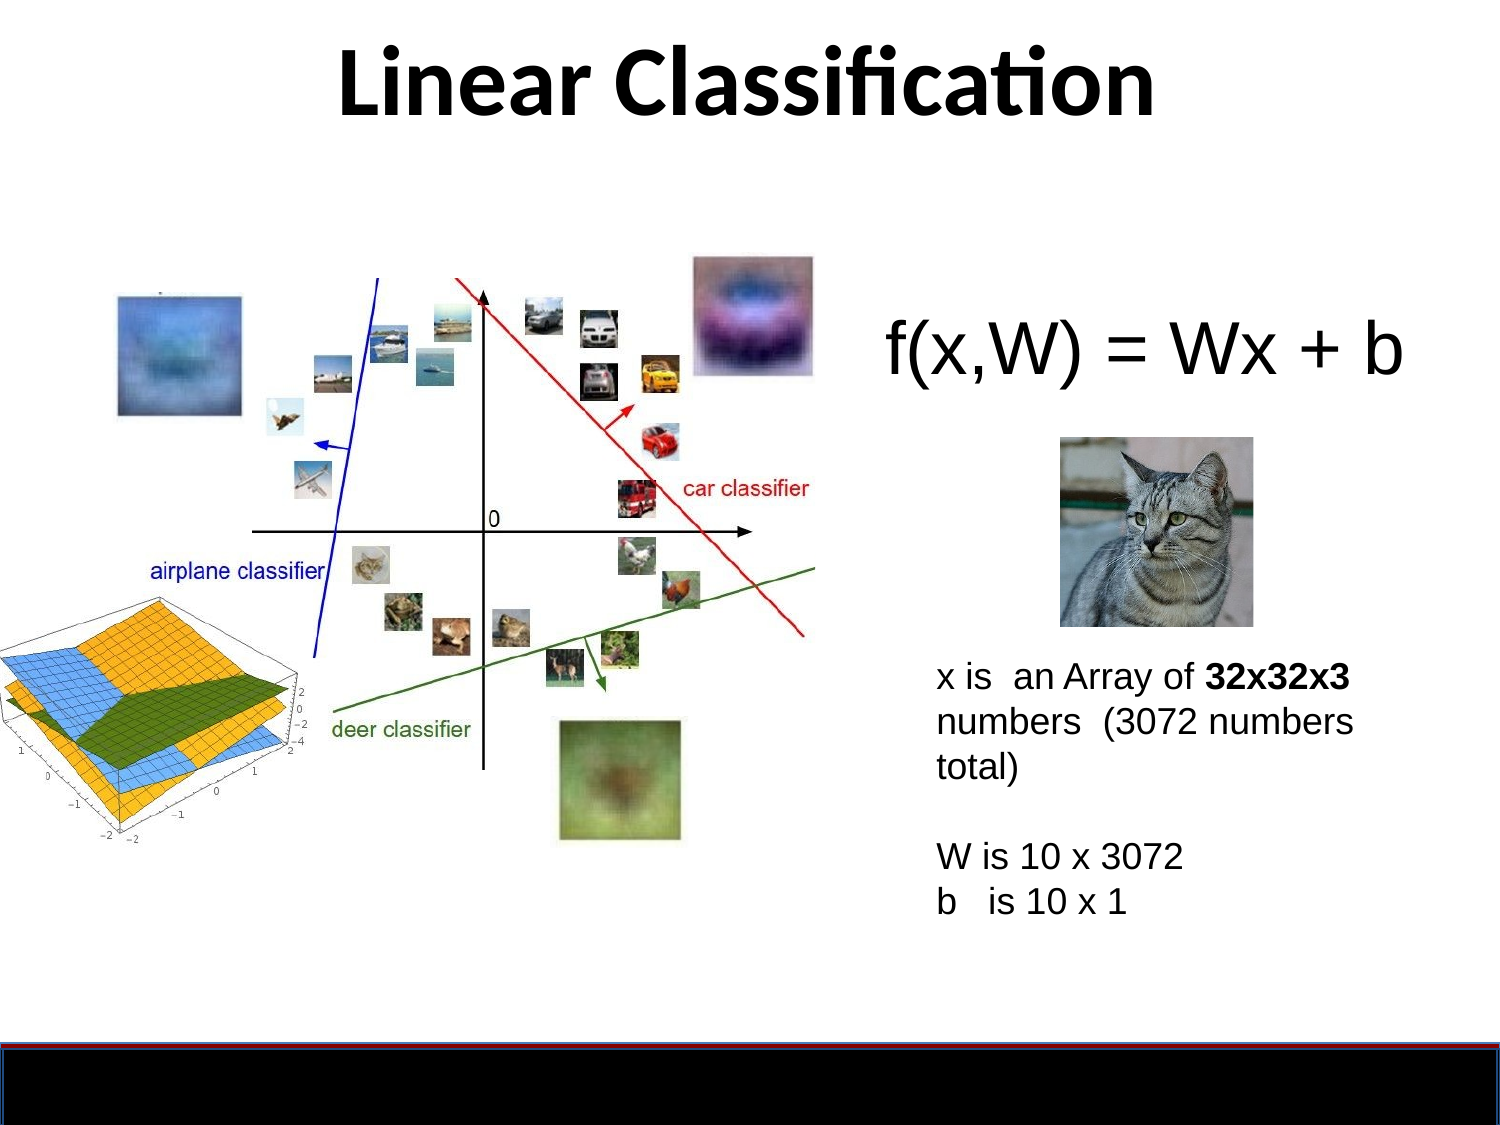

# Linear Classification

f(x,W) = Wx + b

x is  an Array of 32x32x3 numbers  (3072 numbers total)

W is 10 x 3072
b   is 10 x 1